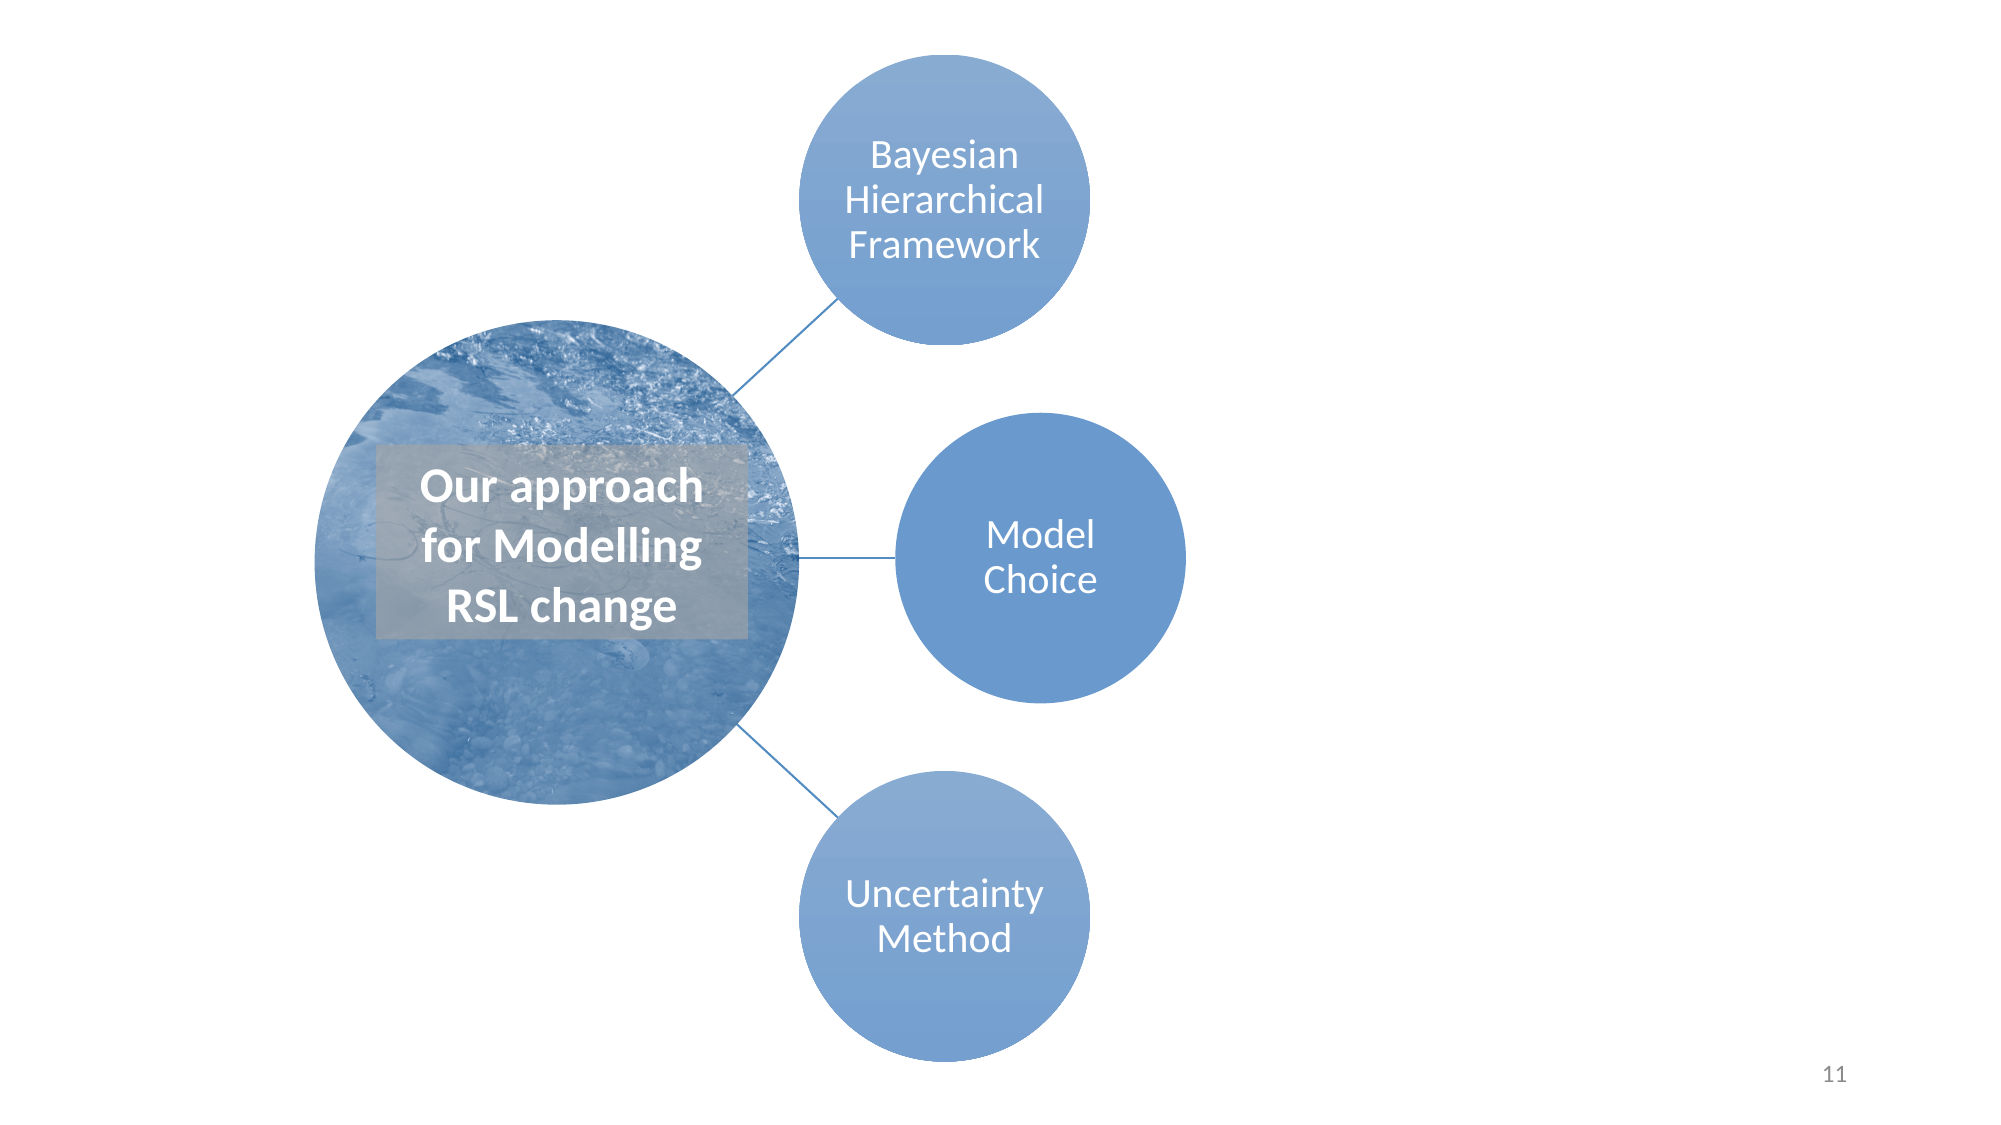

Bayesian Hierarchical Framework
Model Choice
Uncertainty Method
Our approach for Modelling RSL change
11